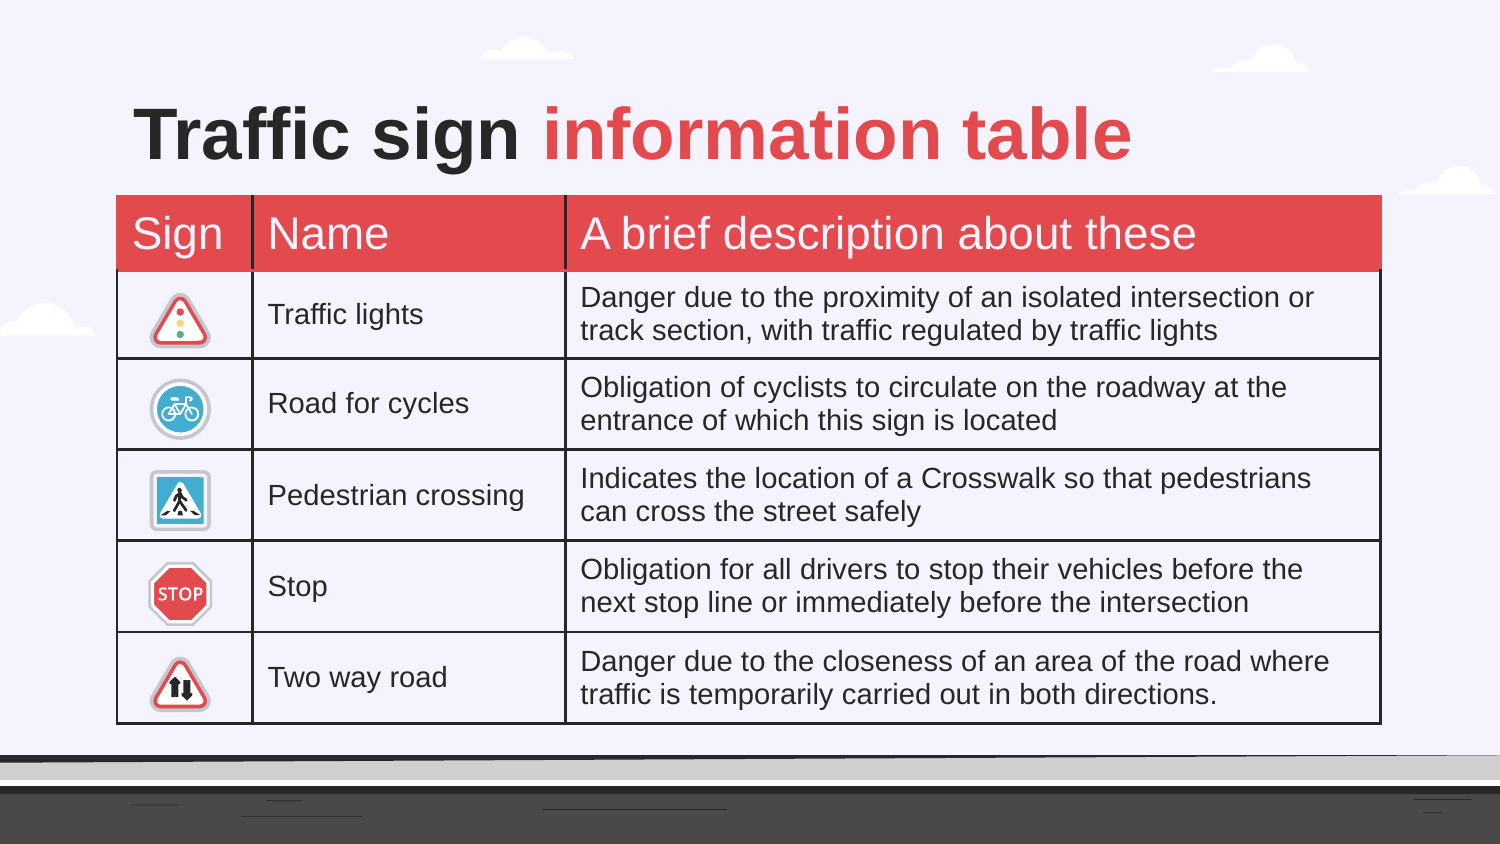

# Traffic sign information table
| Sign | Name | A brief description about these |
| --- | --- | --- |
|  | Traffic lights | Danger due to the proximity of an isolated intersection or track section, with traffic regulated by traffic lights |
|  | Road for cycles | Obligation of cyclists to circulate on the roadway at the entrance of which this sign is located |
|  | Pedestrian crossing | Indicates the location of a Crosswalk so that pedestrians can cross the street safely |
|  | Stop | Obligation for all drivers to stop their vehicles before the next stop line or immediately before the intersection |
|  | Two way road | Danger due to the closeness of an area of ​​the road where traffic is temporarily carried out in both directions. |